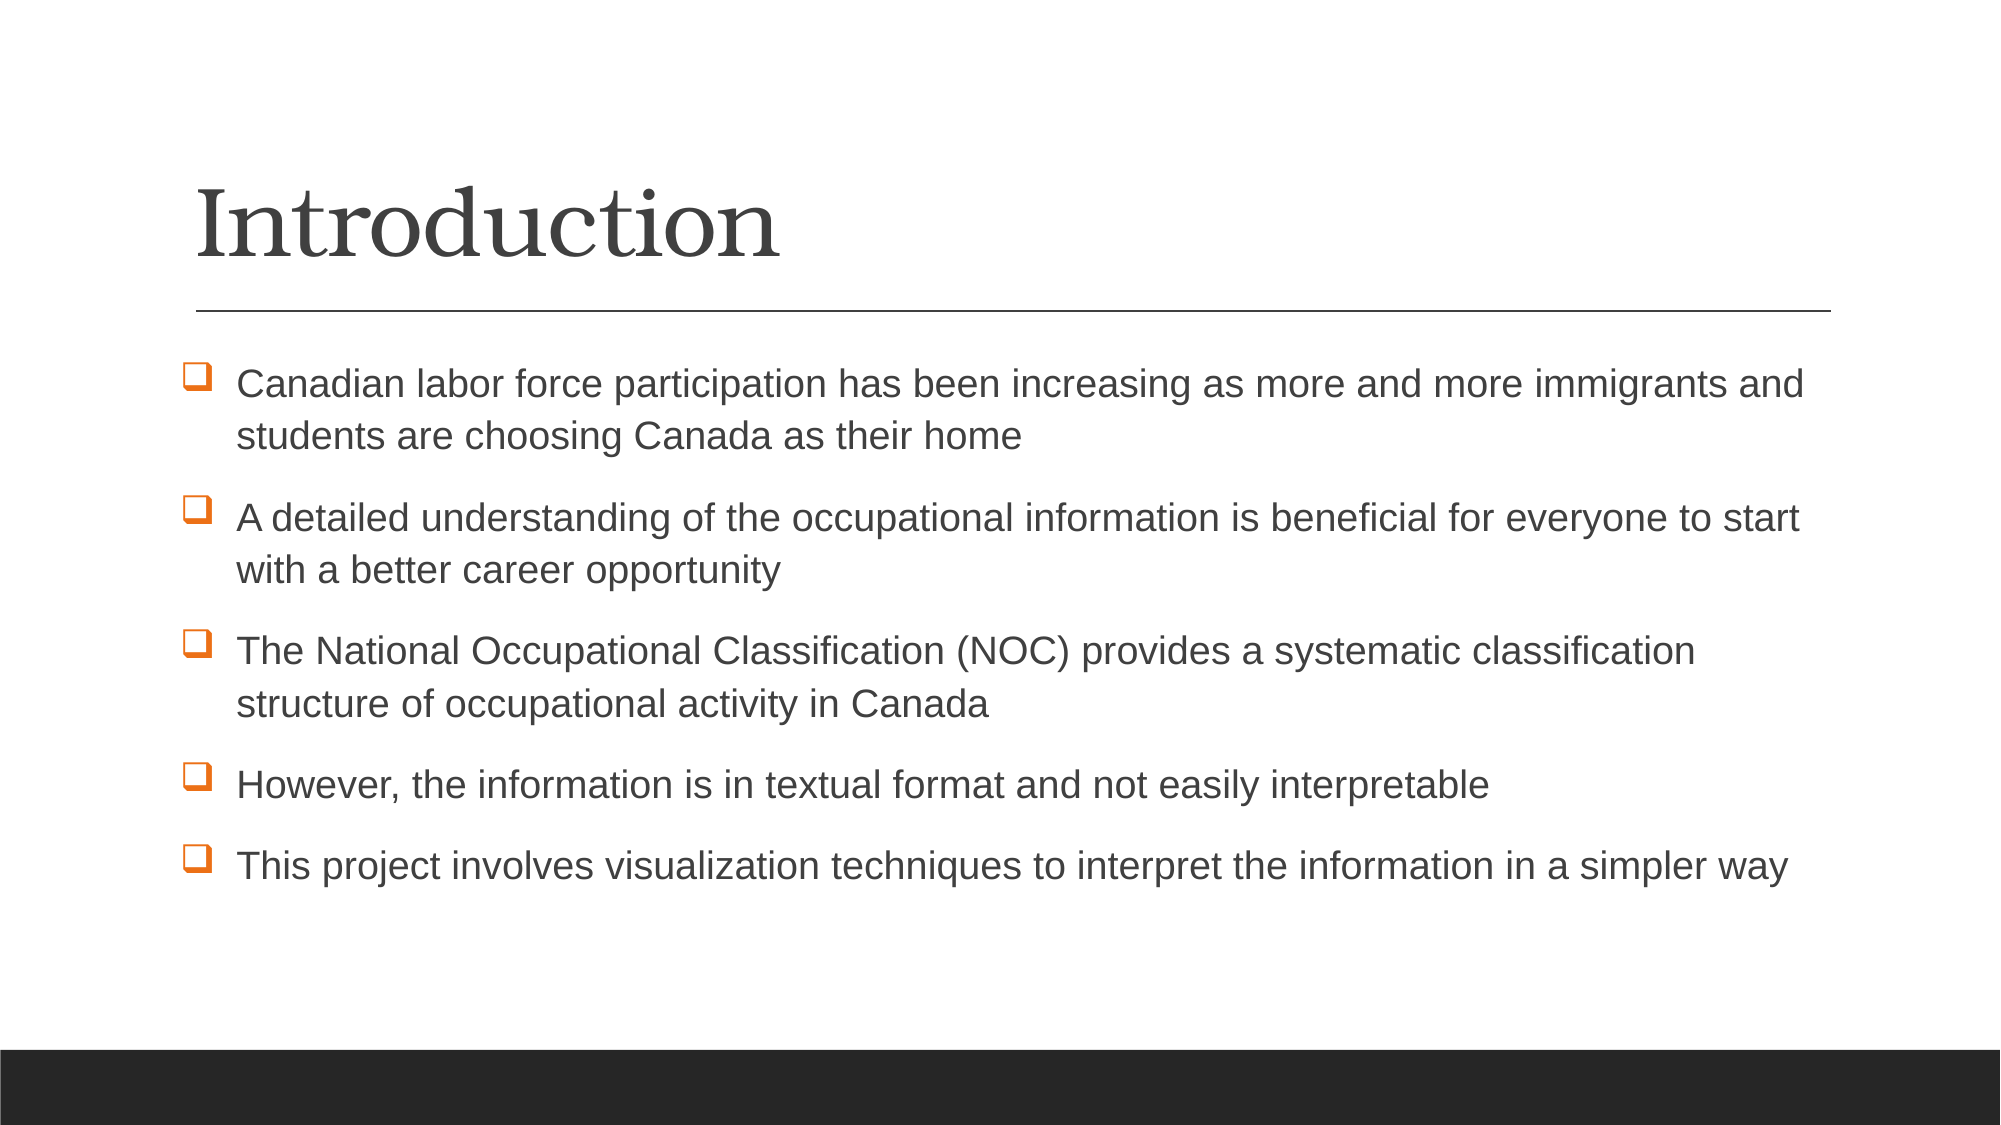

# Introduction
Canadian labor force participation has been increasing as more and more immigrants and students are choosing Canada as their home
A detailed understanding of the occupational information is beneficial for everyone to start with a better career opportunity
The National Occupational Classification (NOC) provides a systematic classification structure of occupational activity in Canada
However, the information is in textual format and not easily interpretable
This project involves visualization techniques to interpret the information in a simpler way